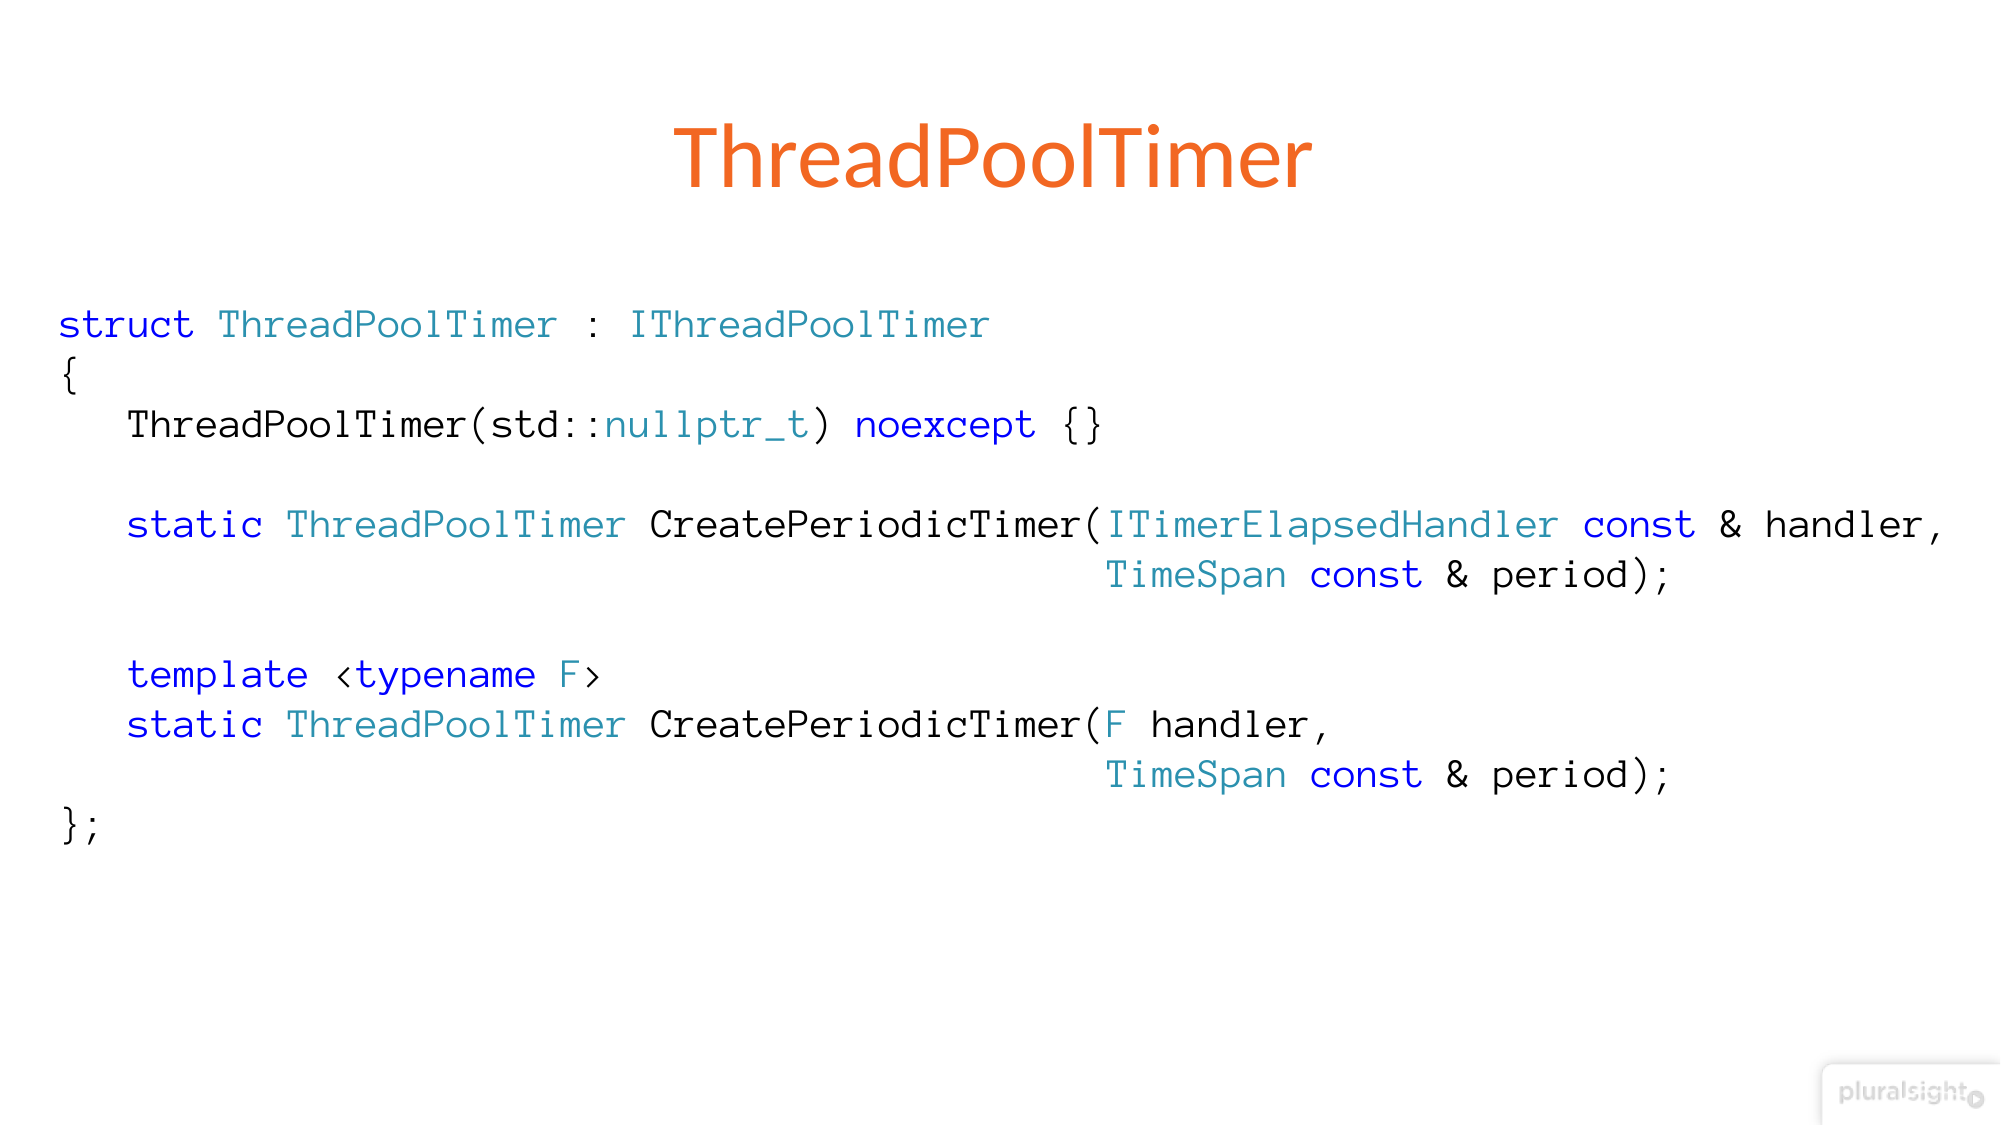

# ThreadPoolTimer
struct ThreadPoolTimer : IThreadPoolTimer
{
   ThreadPoolTimer(std::nullptr_t) noexcept {}

   static ThreadPoolTimer CreatePeriodicTimer(ITimerElapsedHandler const & handler,
                                              TimeSpan const & period);

   template <typename F>
   static ThreadPoolTimer CreatePeriodicTimer(F handler,
                                              TimeSpan const & period);
};